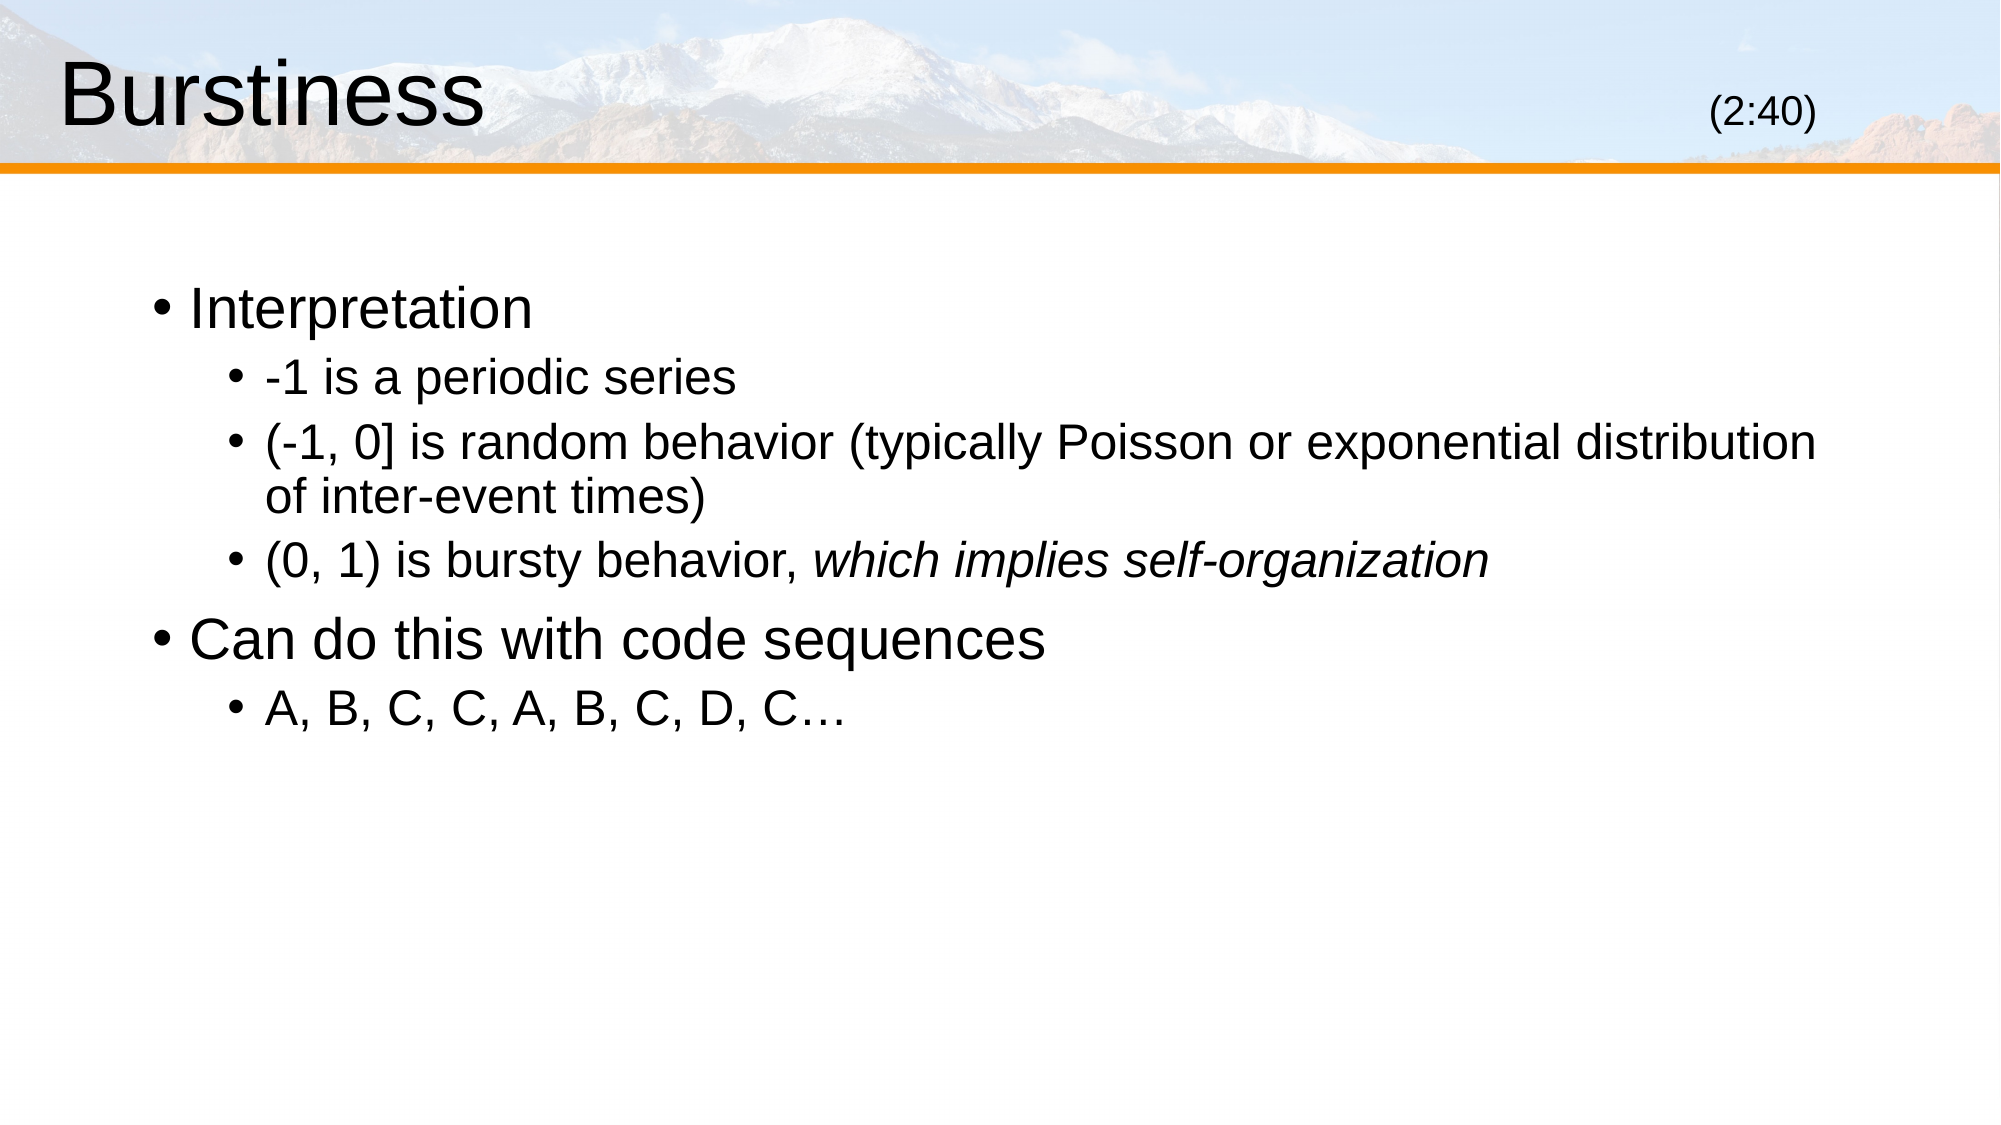

# Burstiness									(2:40)
Interpretation
-1 is a periodic series
(-1, 0] is random behavior (typically Poisson or exponential distribution of inter-event times)
(0, 1) is bursty behavior, which implies self-organization
Can do this with code sequences
A, B, C, C, A, B, C, D, C…